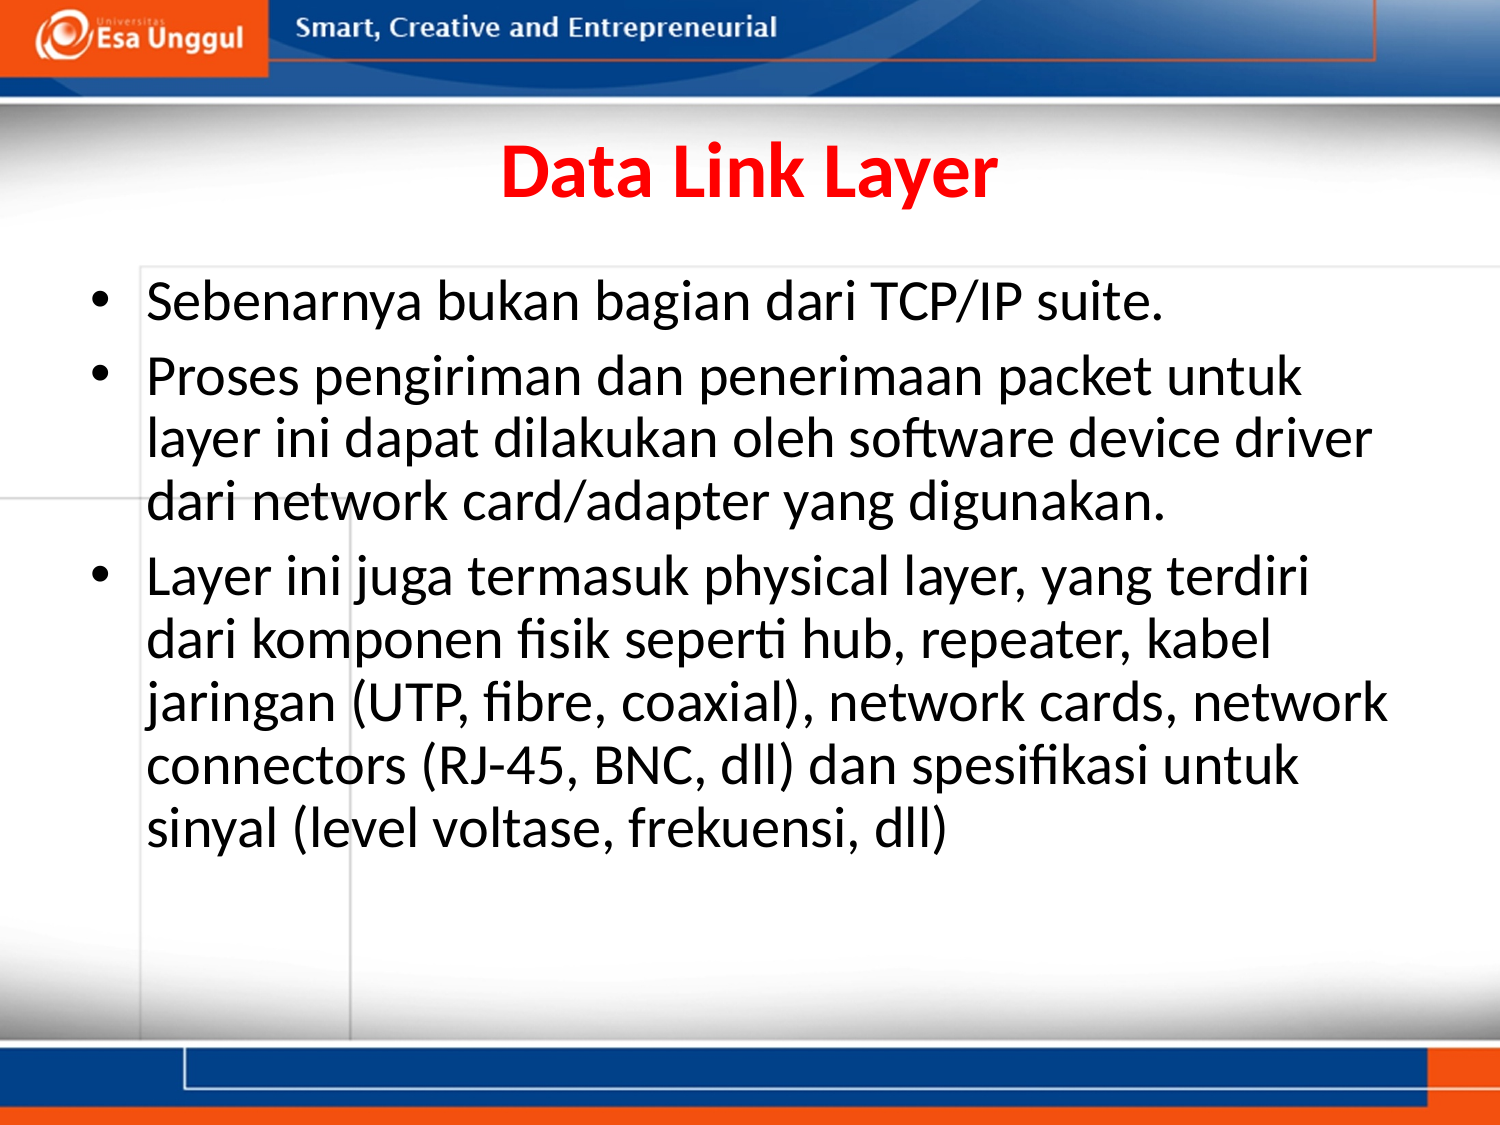

# Data Link Layer
Sebenarnya bukan bagian dari TCP/IP suite.
Proses pengiriman dan penerimaan packet untuk layer ini dapat dilakukan oleh software device driver dari network card/adapter yang digunakan.
Layer ini juga termasuk physical layer, yang terdiri dari komponen fisik seperti hub, repeater, kabel jaringan (UTP, fibre, coaxial), network cards, network connectors (RJ-45, BNC, dll) dan spesifikasi untuk sinyal (level voltase, frekuensi, dll)